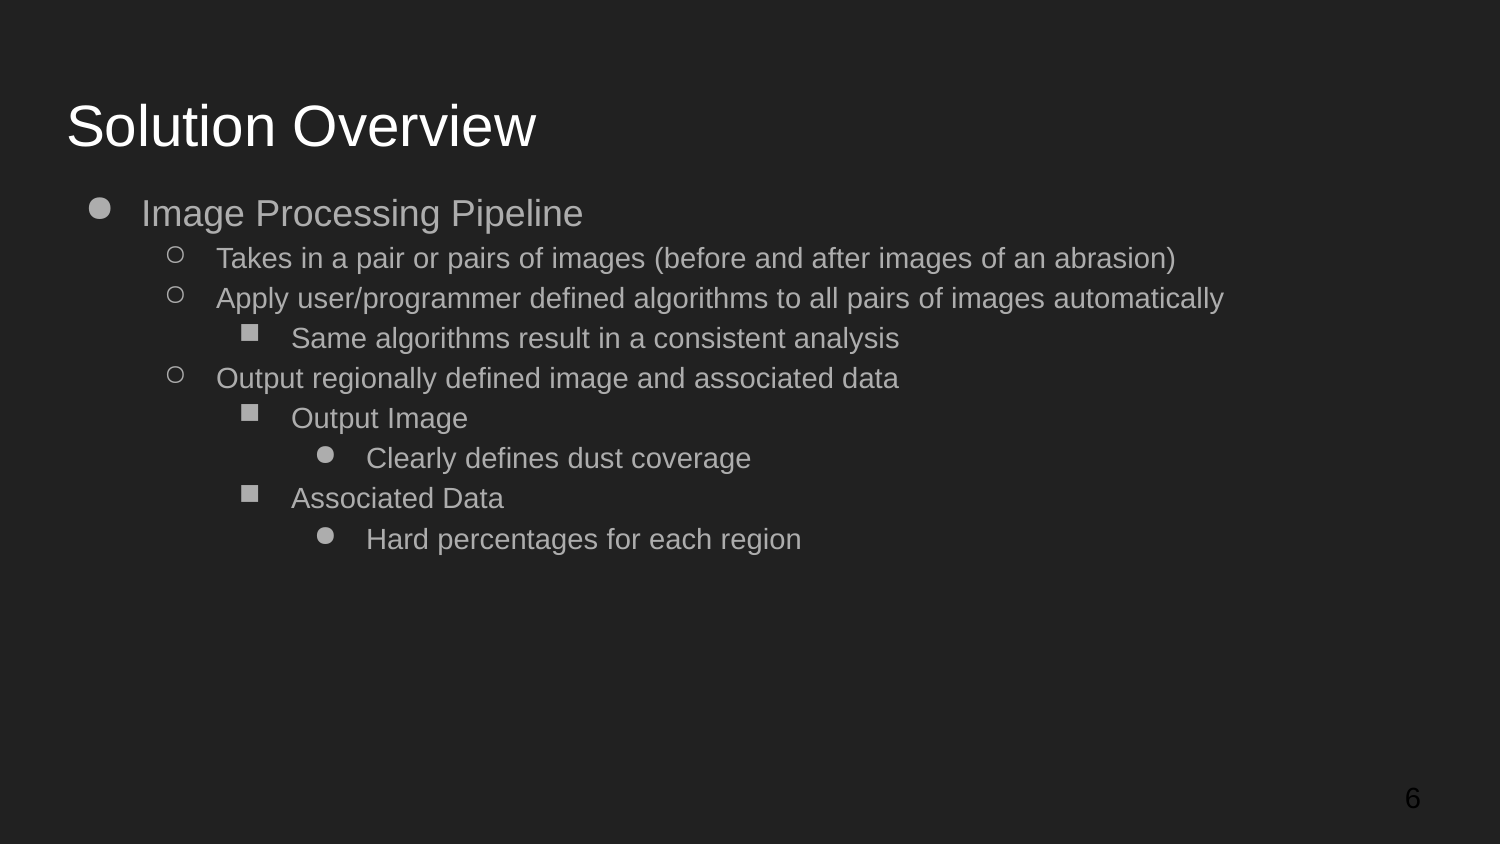

# Solution Overview
Image Processing Pipeline
Takes in a pair or pairs of images (before and after images of an abrasion)
Apply user/programmer defined algorithms to all pairs of images automatically
Same algorithms result in a consistent analysis
Output regionally defined image and associated data
Output Image
Clearly defines dust coverage
Associated Data
Hard percentages for each region
6